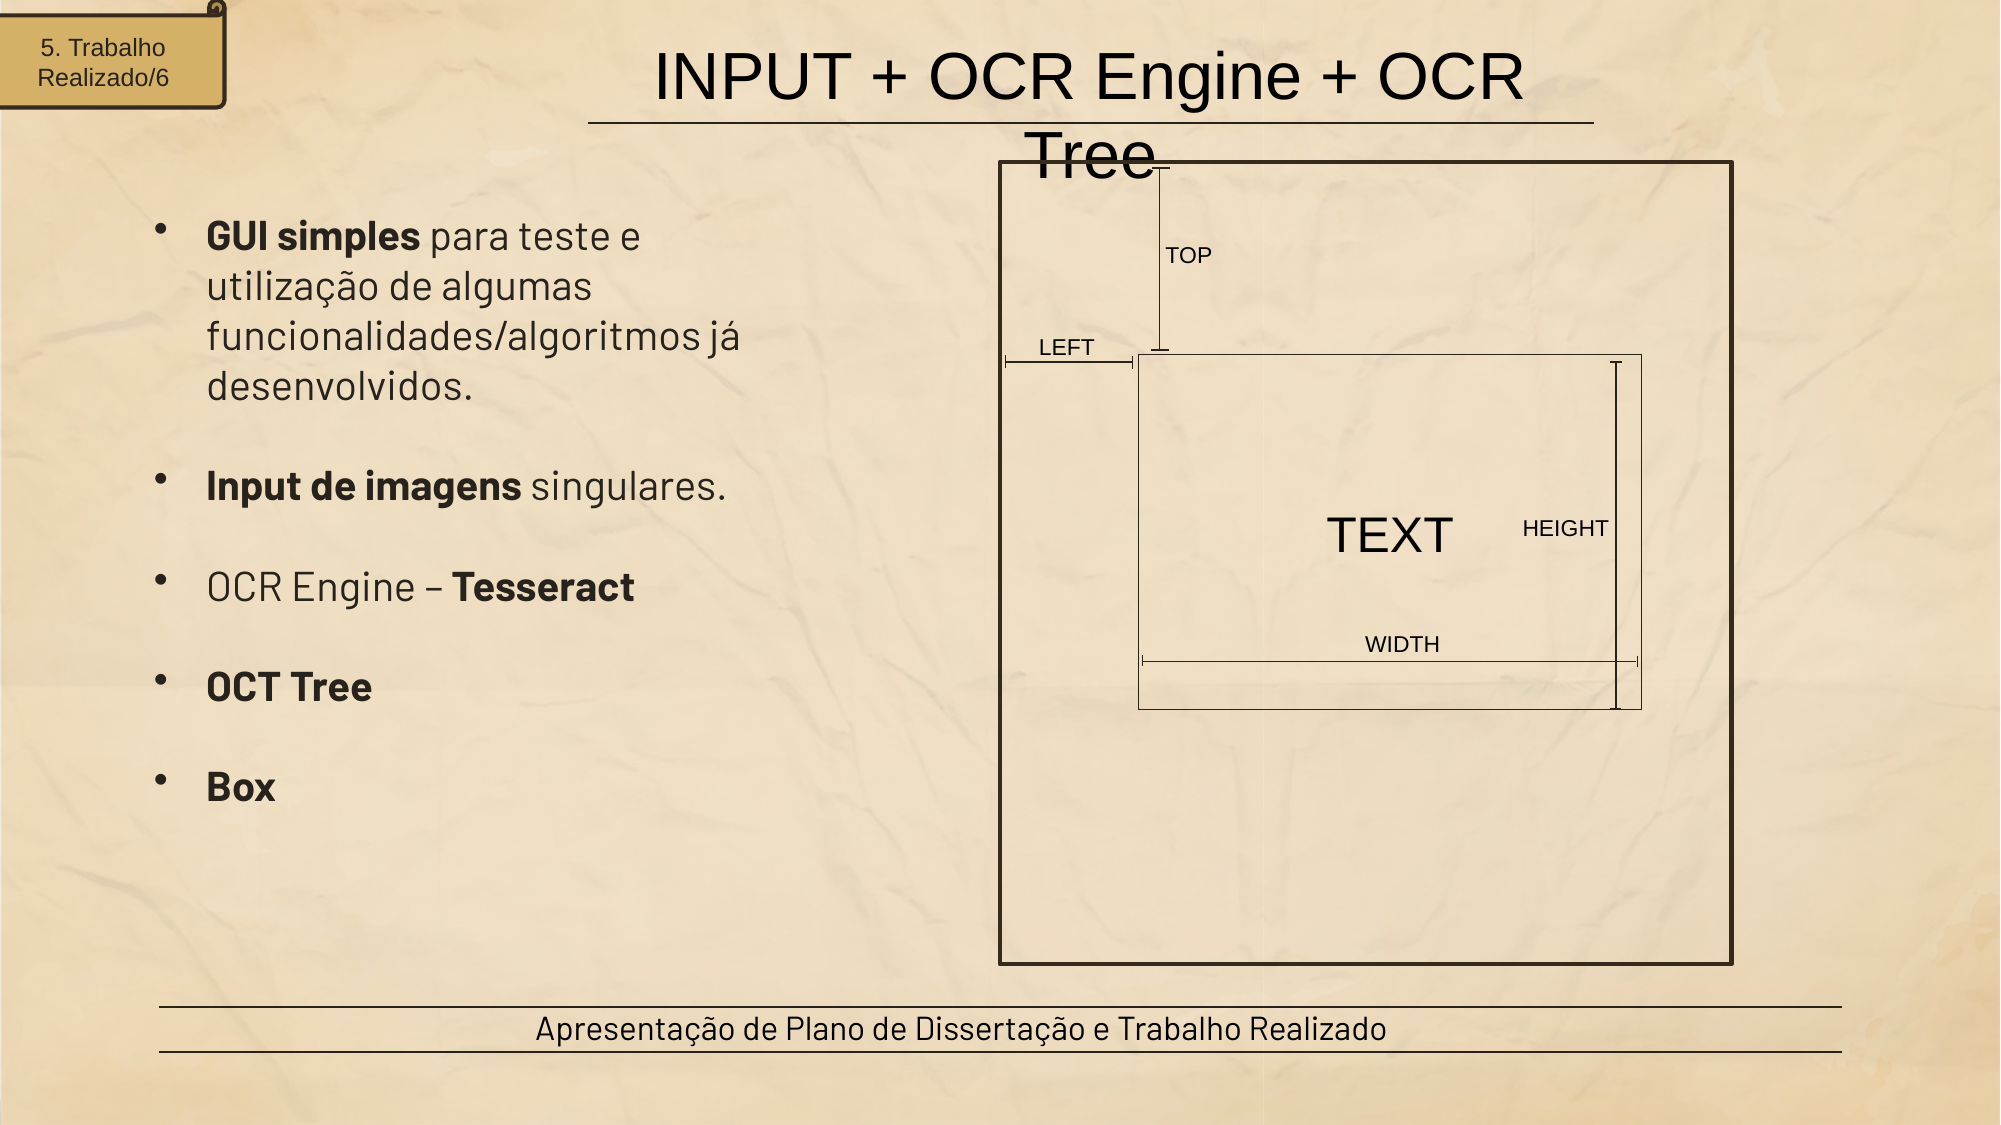

5. Trabalho Realizado/6
INPUT + OCR Engine + OCR Tree

GUI simples para teste e utilização de algumas funcionalidades/algoritmos já desenvolvidos.

Input de imagens singulares.

OCR Engine – Tesseract

OCT Tree

Box

TOP
LEFT

TEXT

HEIGHT
WIDTH
Apresentação de Plano de Dissertação e Trabalho Realizado